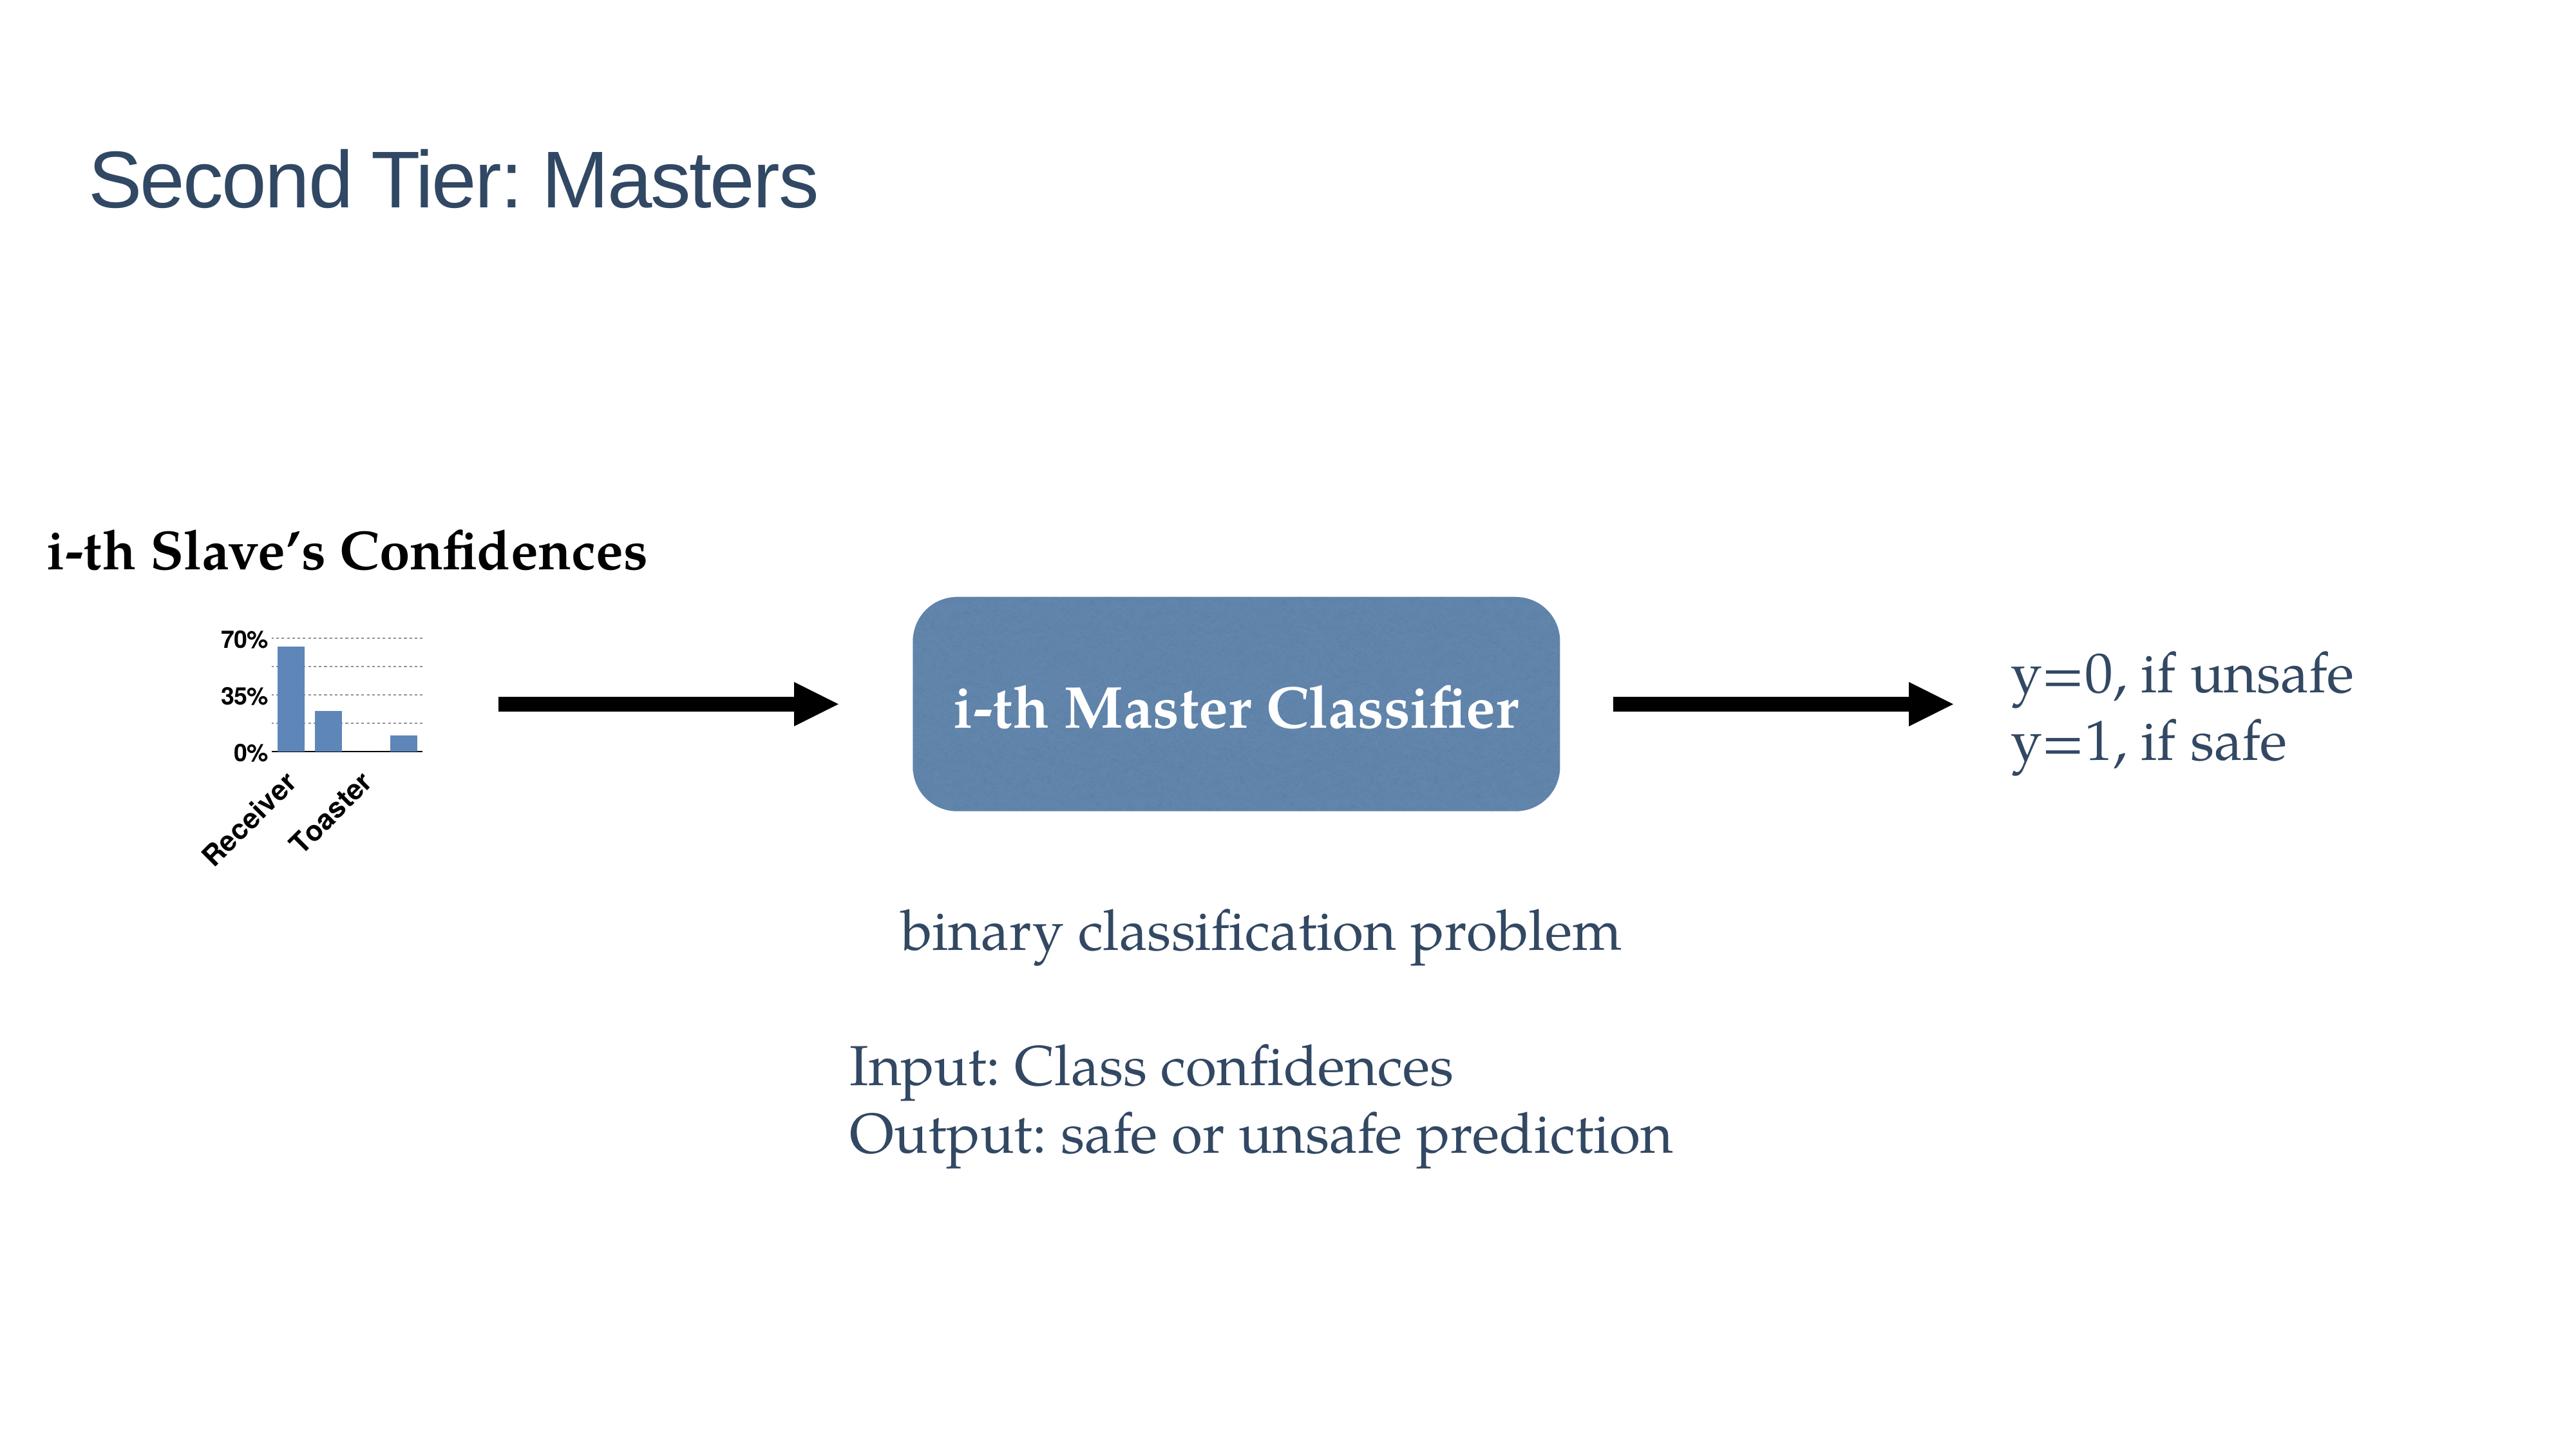

Second Tier: Masters
i-th Slave’s Confidences
i-th Master Classifier

### Chart

| Category |  |
|---|---|
| Receiver | 0.65 |
| Microwave | 0.25 |
| Toaster | 0.0 |
| LCD | 0.1 |
y=0, if unsafe
y=1, if safe

binary classification problem

Input: Class confidences
Output: safe or unsafe prediction
14